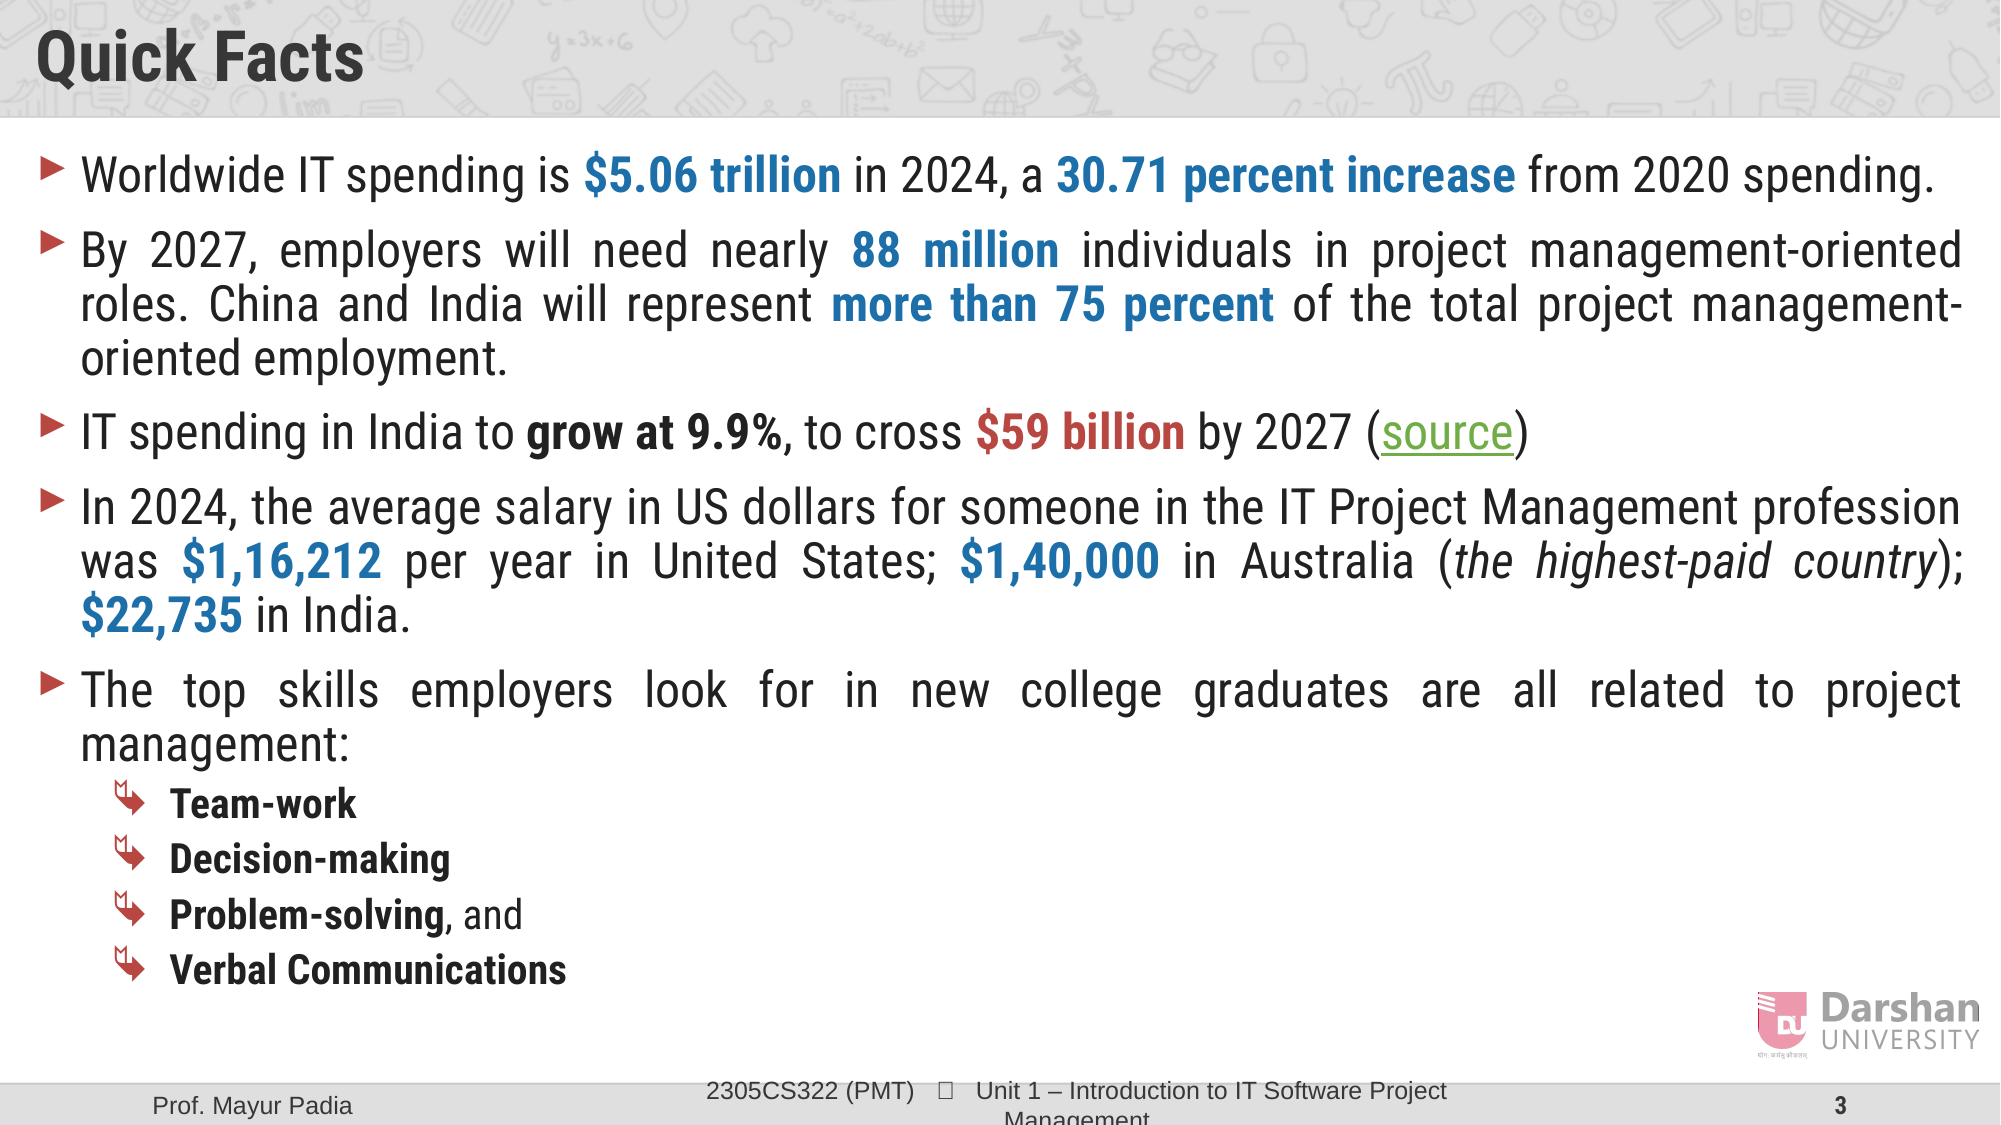

# Quick Facts
Worldwide IT spending is $5.06 trillion in 2024, a 30.71 percent increase from 2020 spending.
By 2027, employers will need nearly 88 million individuals in project management-oriented roles. China and India will represent more than 75 percent of the total project management-oriented employment.
IT spending in India to grow at 9.9%, to cross $59 billion by 2027 (source)
In 2024, the average salary in US dollars for someone in the IT Project Management profession was $1,16,212 per year in United States; $1,40,000 in Australia (the highest-paid country); $22,735 in India.
The top skills employers look for in new college graduates are all related to project management:
Team-work
Decision-making
Problem-solving, and
Verbal Communications